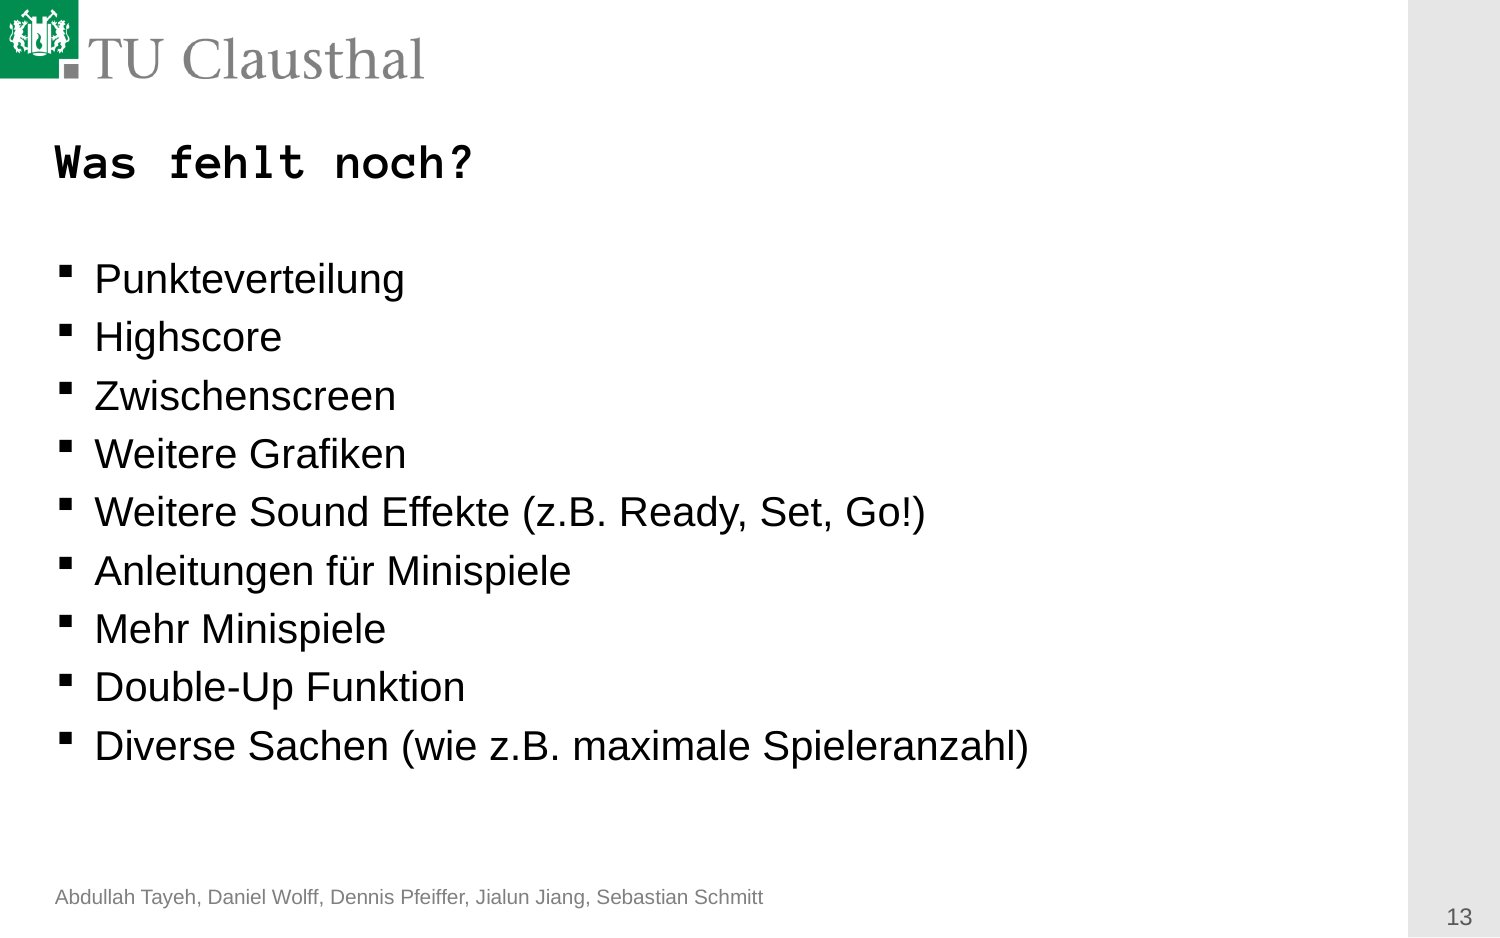

# Was fehlt noch?
Punkteverteilung
Highscore
Zwischenscreen
Weitere Grafiken
Weitere Sound Effekte (z.B. Ready, Set, Go!)
Anleitungen für Minispiele
Mehr Minispiele
Double-Up Funktion
Diverse Sachen (wie z.B. maximale Spieleranzahl)